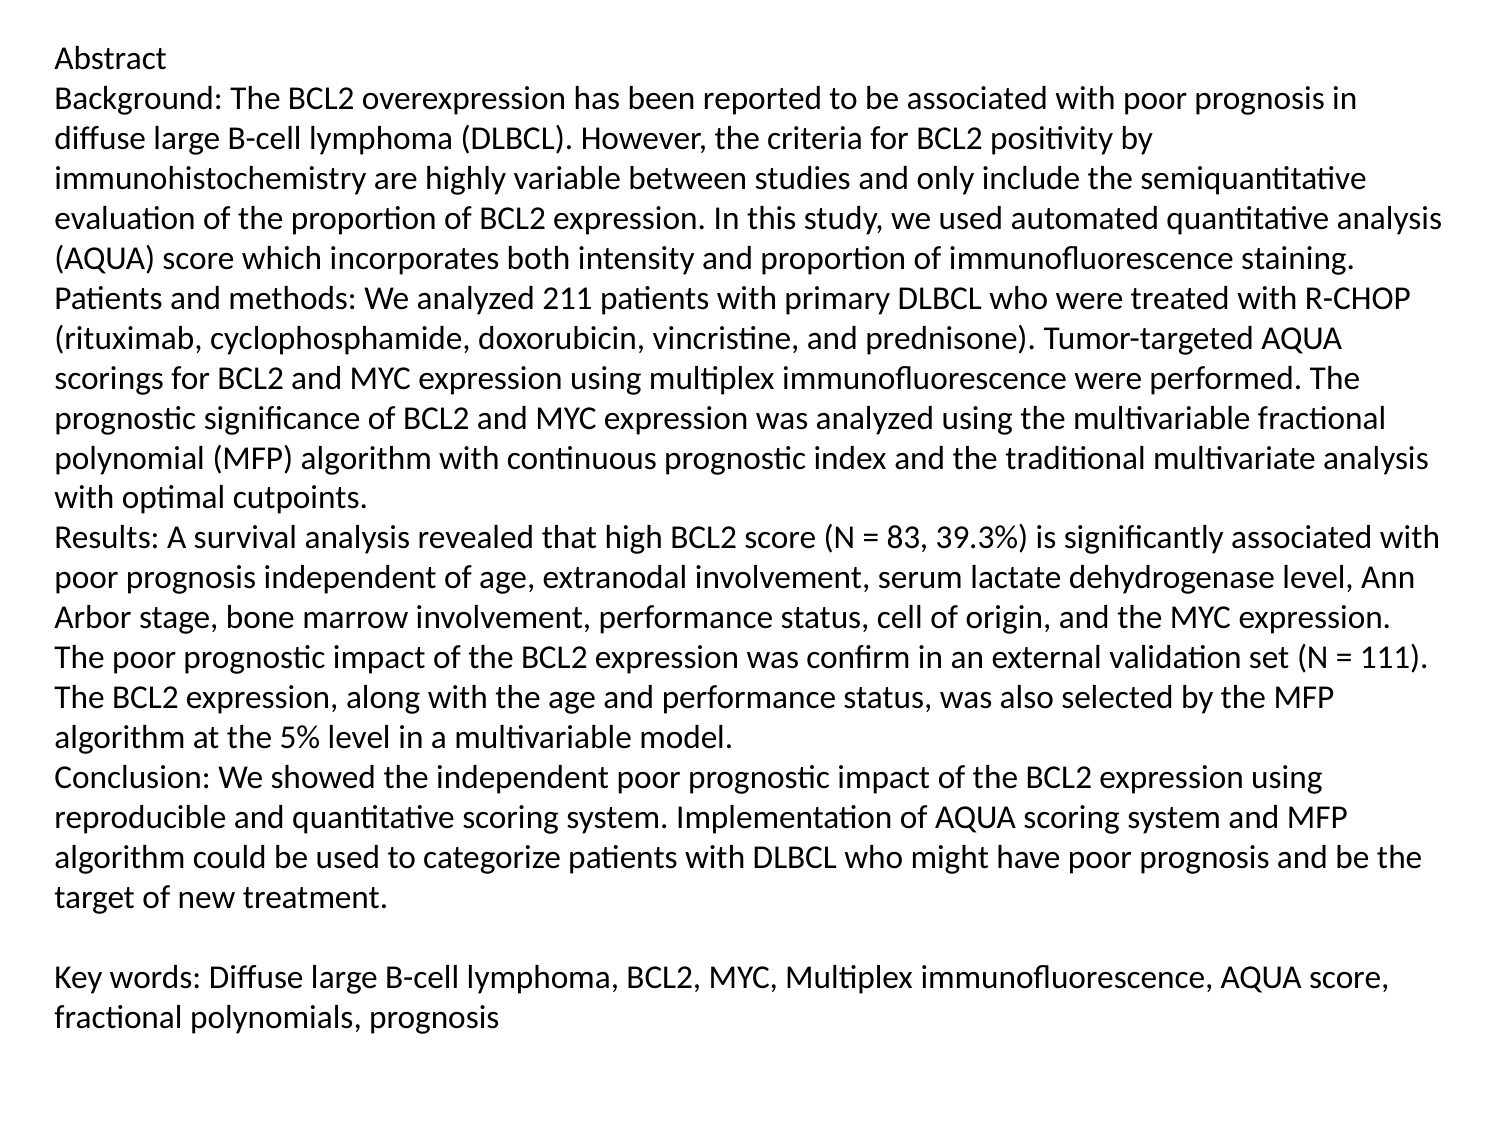

Abstract
Background: The BCL2 overexpression has been reported to be associated with poor prognosis in diffuse large B-cell lymphoma (DLBCL). However, the criteria for BCL2 positivity by immunohistochemistry are highly variable between studies and only include the semiquantitative evaluation of the proportion of BCL2 expression. In this study, we used automated quantitative analysis (AQUA) score which incorporates both intensity and proportion of immunofluorescence staining.
Patients and methods: We analyzed 211 patients with primary DLBCL who were treated with R-CHOP (rituximab, cyclophosphamide, doxorubicin, vincristine, and prednisone). Tumor-targeted AQUA scorings for BCL2 and MYC expression using multiplex immunofluorescence were performed. The prognostic significance of BCL2 and MYC expression was analyzed using the multivariable fractional polynomial (MFP) algorithm with continuous prognostic index and the traditional multivariate analysis with optimal cutpoints.
Results: A survival analysis revealed that high BCL2 score (N = 83, 39.3%) is significantly associated with poor prognosis independent of age, extranodal involvement, serum lactate dehydrogenase level, Ann Arbor stage, bone marrow involvement, performance status, cell of origin, and the MYC expression. The poor prognostic impact of the BCL2 expression was confirm in an external validation set (N = 111). The BCL2 expression, along with the age and performance status, was also selected by the MFP algorithm at the 5% level in a multivariable model.
Conclusion: We showed the independent poor prognostic impact of the BCL2 expression using reproducible and quantitative scoring system. Implementation of AQUA scoring system and MFP algorithm could be used to categorize patients with DLBCL who might have poor prognosis and be the target of new treatment.

Key words: Diffuse large B-cell lymphoma, BCL2, MYC, Multiplex immunofluorescence, AQUA score, fractional polynomials, prognosis